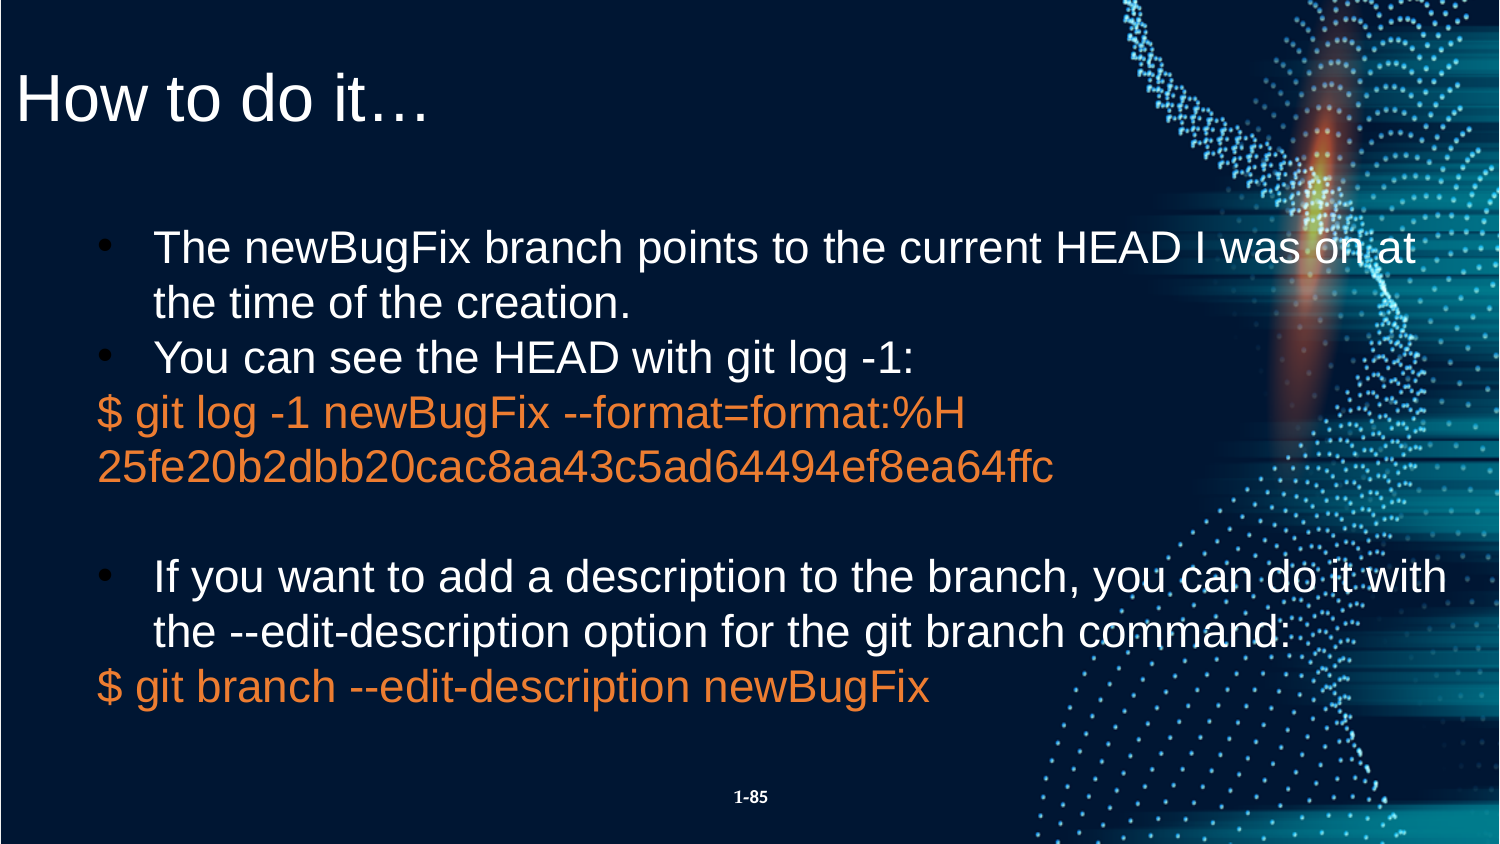

How to do it…
The newBugFix branch points to the current HEAD I was on at the time of the creation.
You can see the HEAD with git log -1:
$ git log -1 newBugFix --format=format:%H
25fe20b2dbb20cac8aa43c5ad64494ef8ea64ffc

If you want to add a description to the branch, you can do it with the --edit-description option for the git branch command:
$ git branch --edit-description newBugFix
1-85